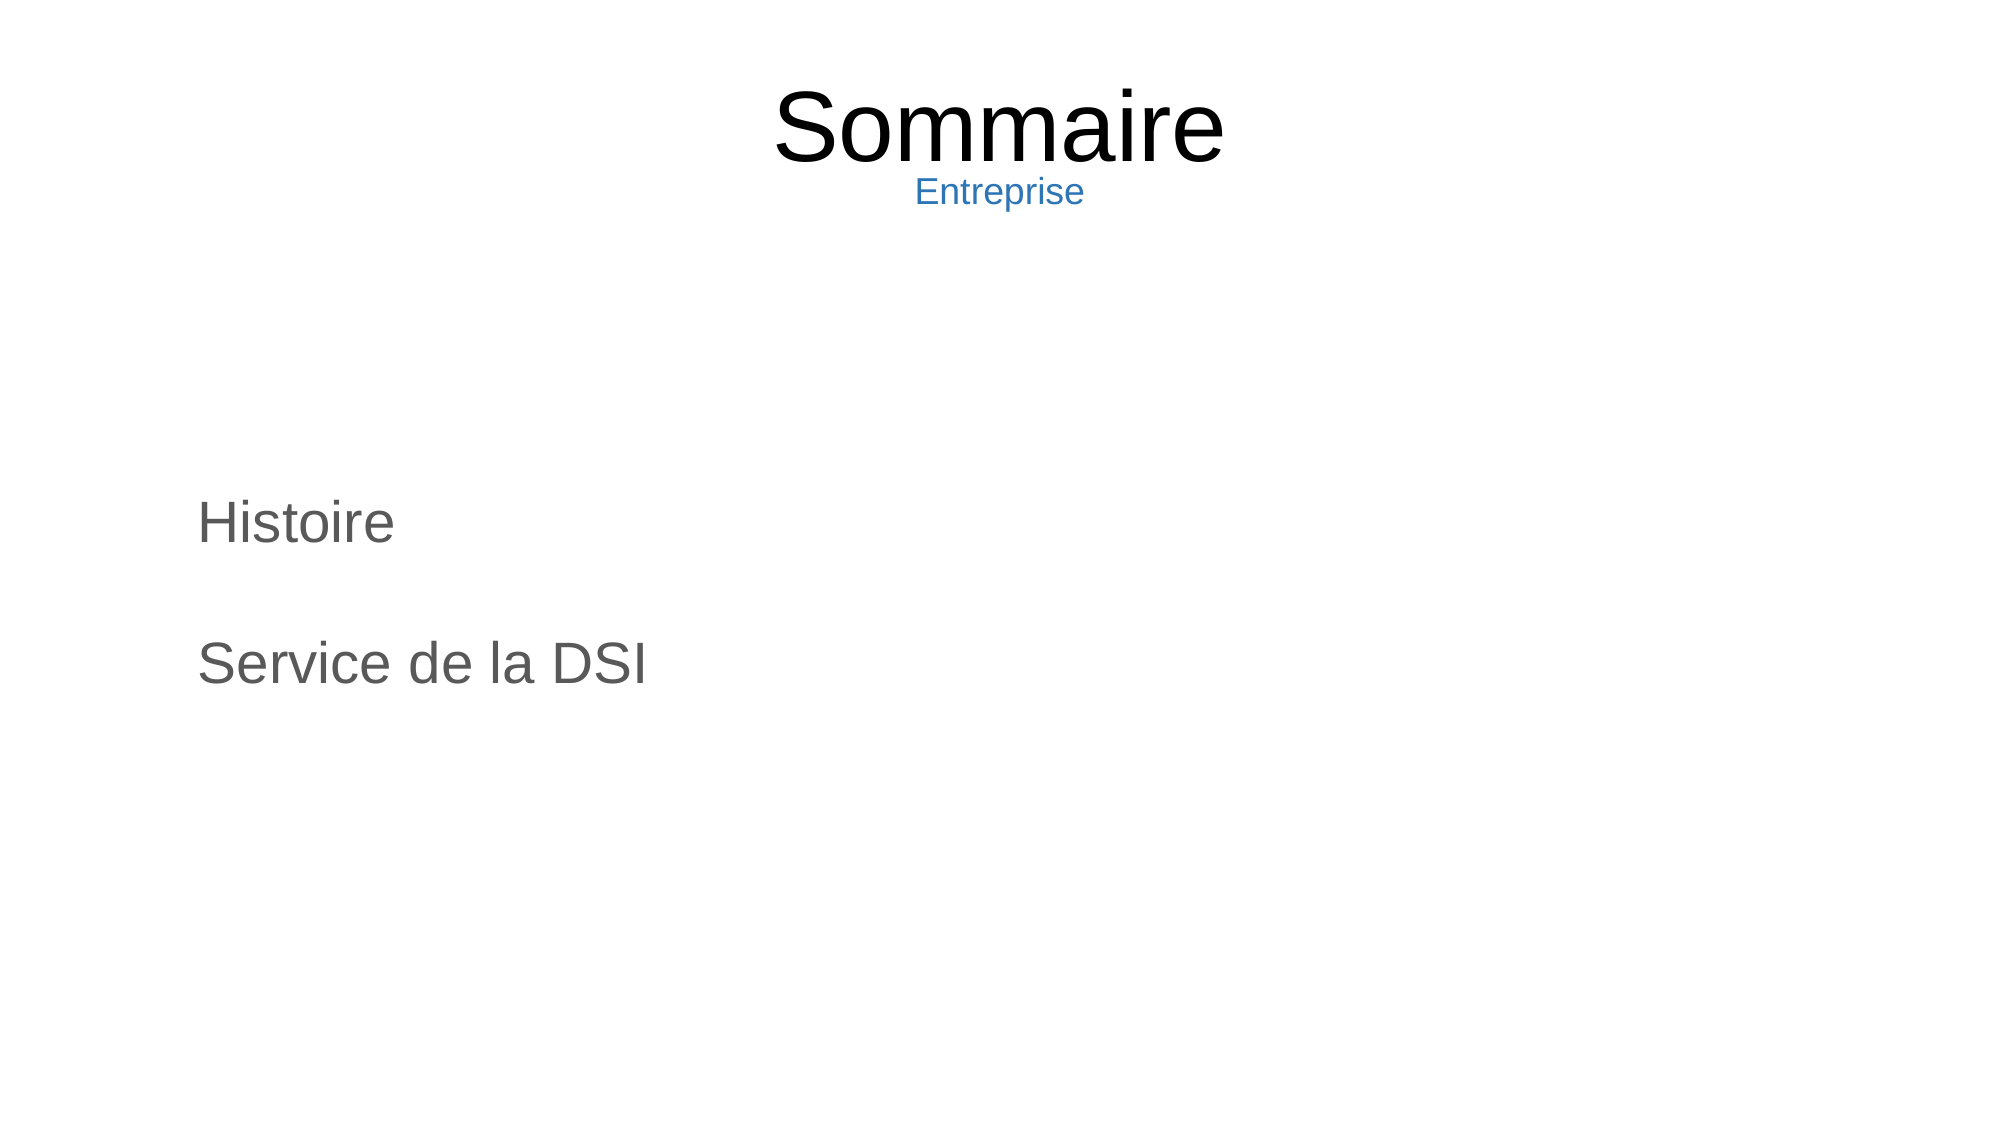

Sommaire
Entreprise
Histoire
Service de la DSI